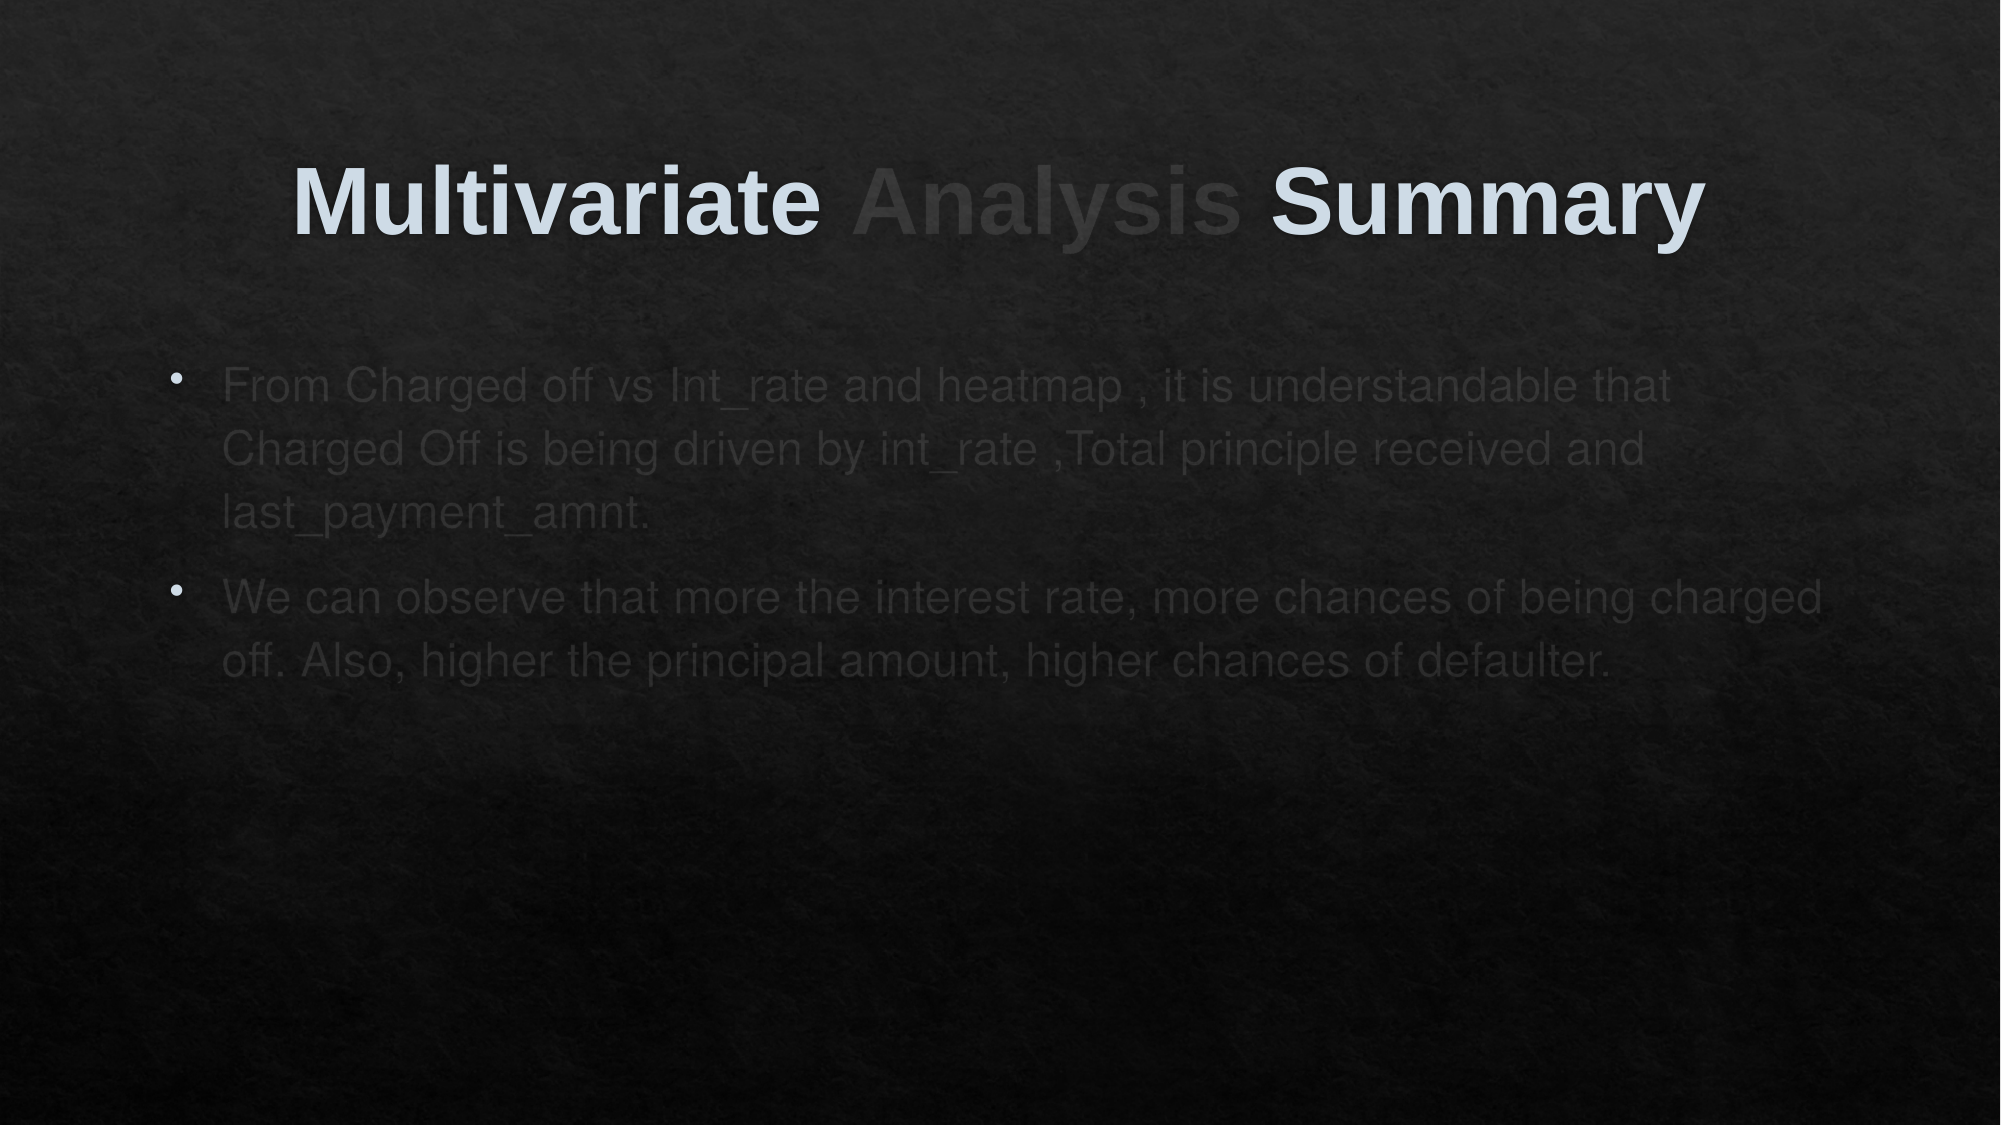

# Multivariate Analysis Summary
From Charged off vs Int_rate and heatmap , it is understandable that Charged Off is being driven by int_rate ,Total principle received and last_payment_amnt.
We can observe that more the interest rate, more chances of being charged off. Also, higher the principal amount, higher chances of defaulter.